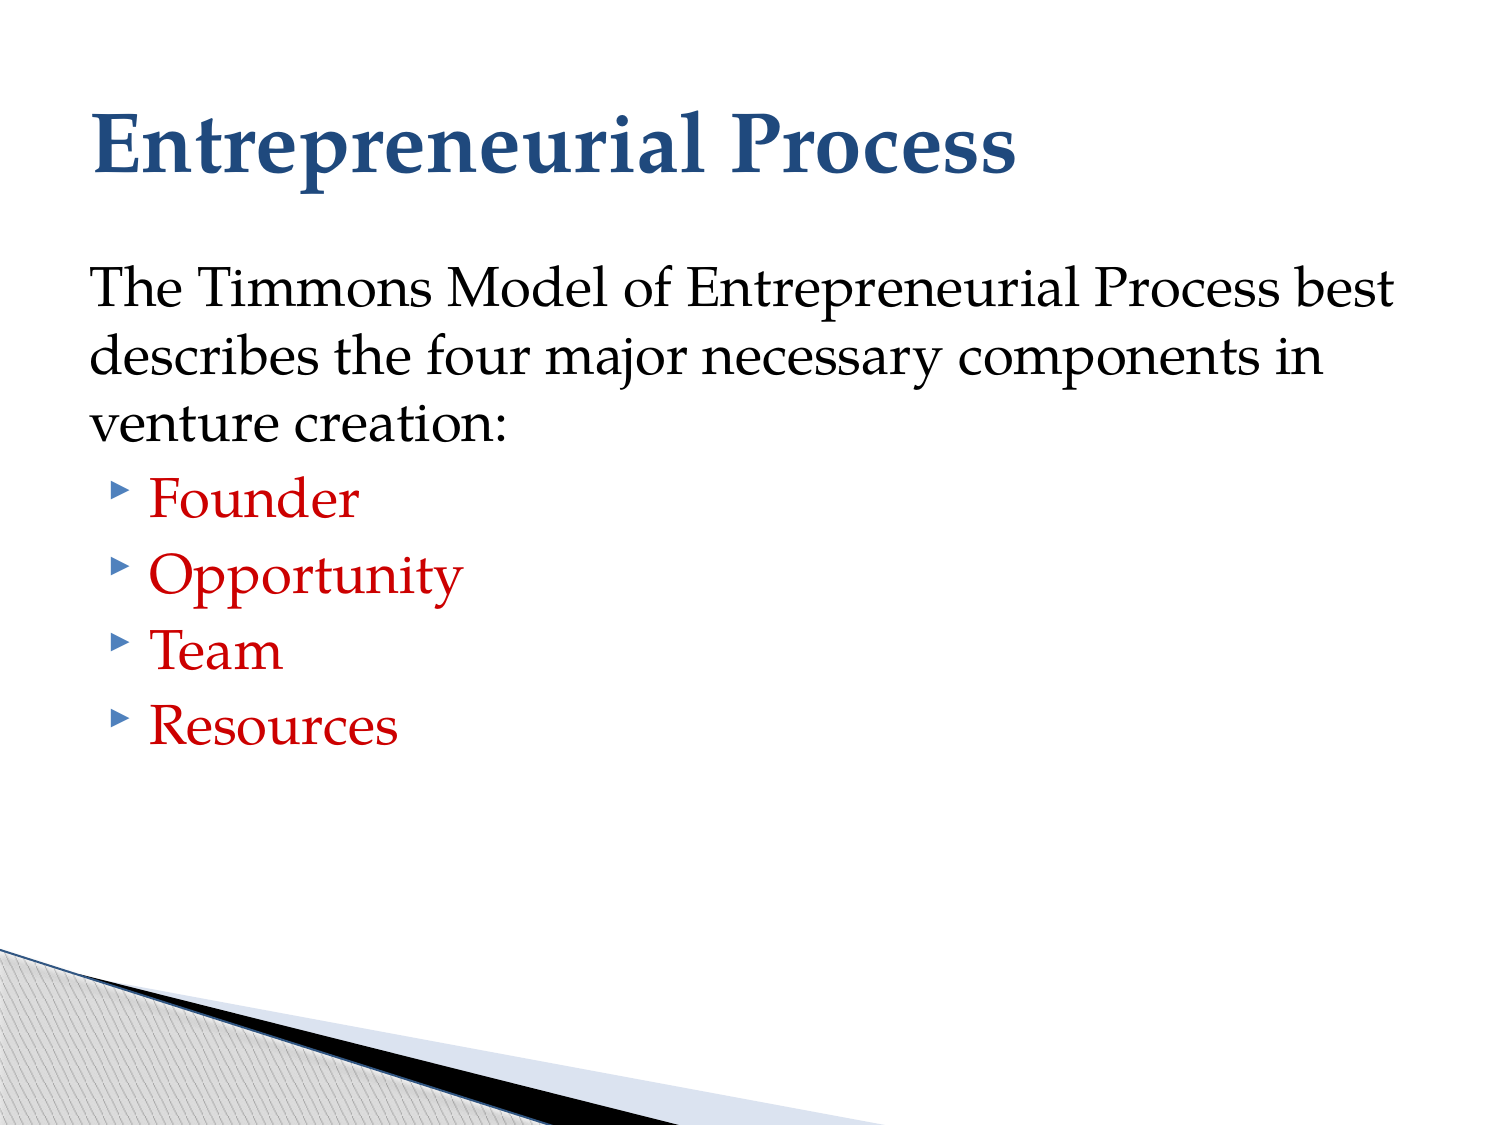

# Entrepreneurial Process
The Timmons Model of Entrepreneurial Process best describes the four major necessary components in venture creation:
Founder
Opportunity
Team
Resources